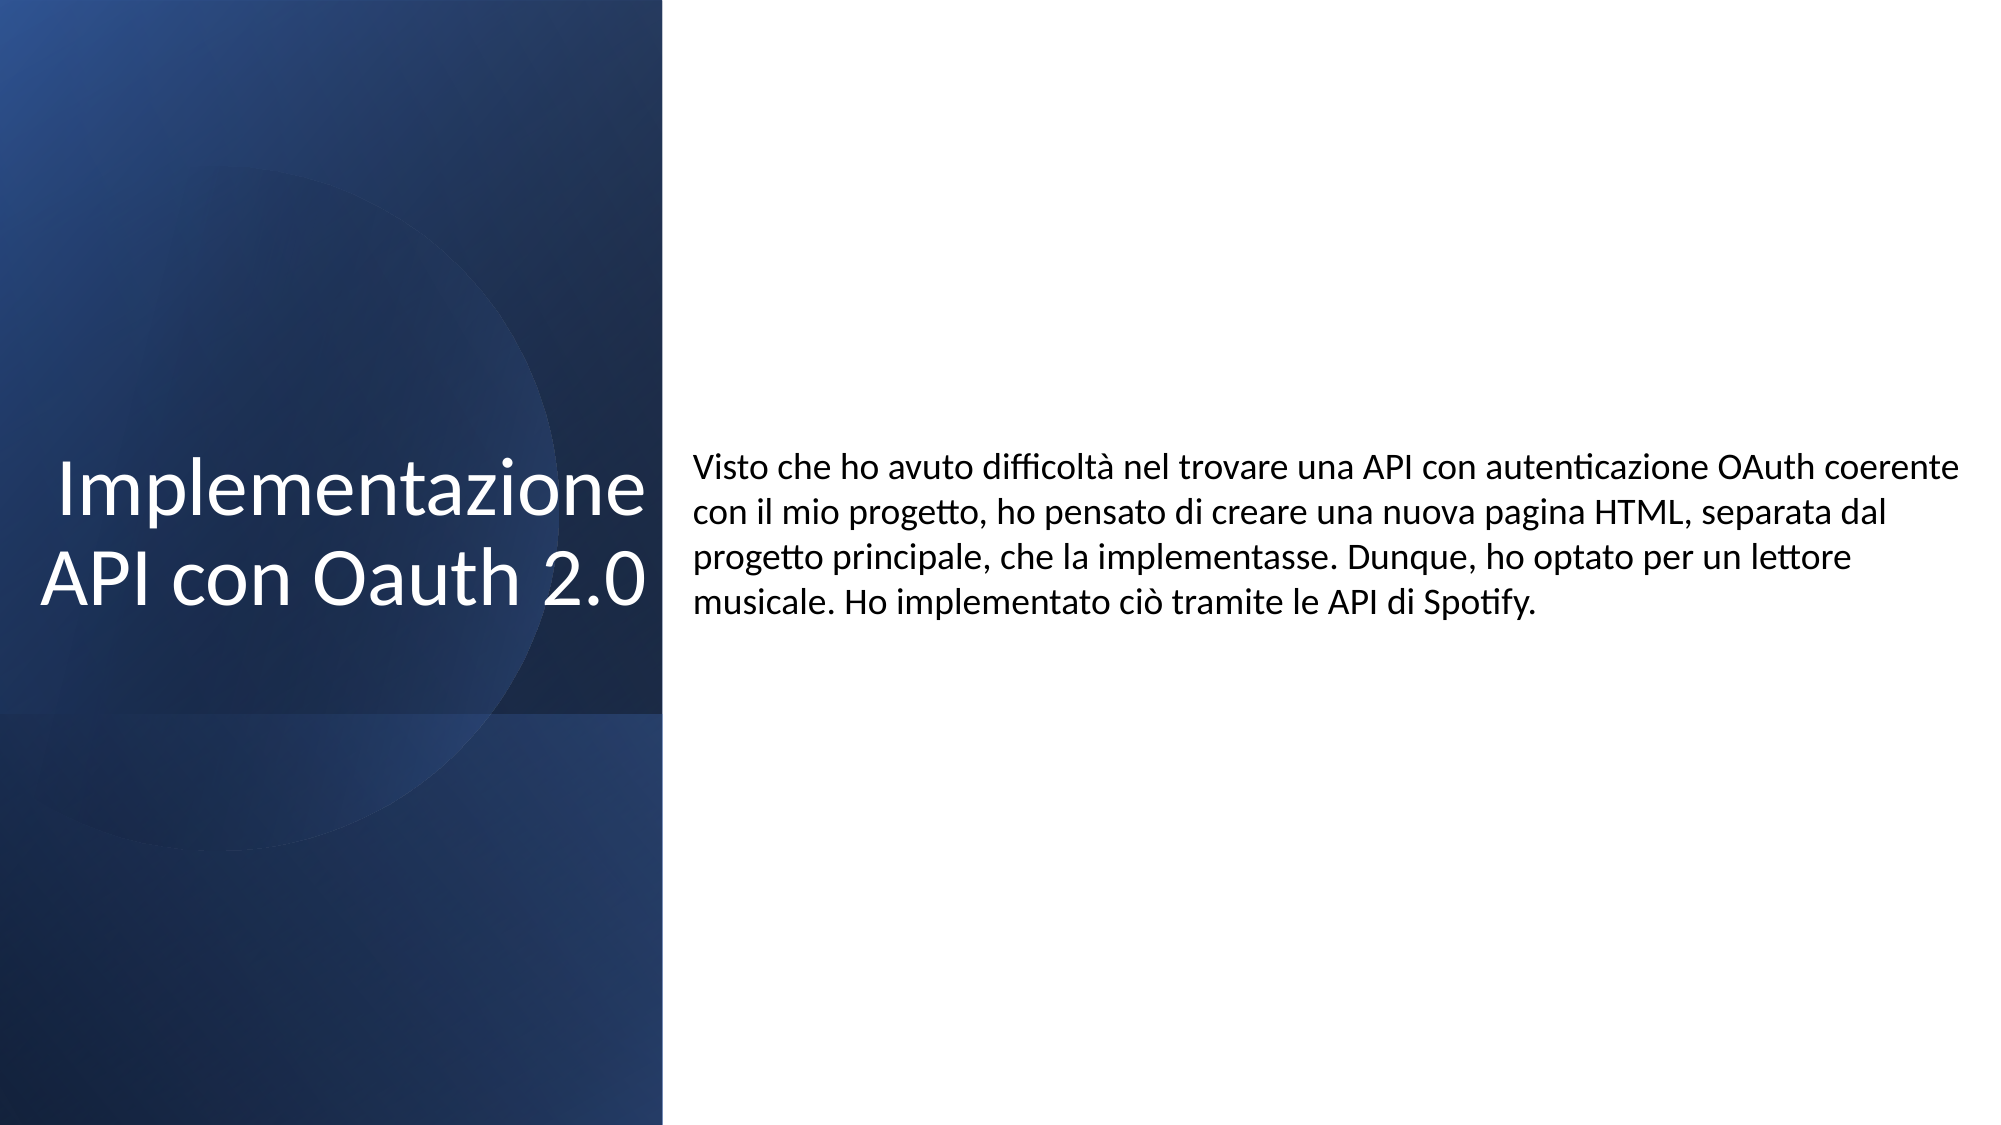

# Implementazione API con Oauth 2.0

Visto che ho avuto difficoltà nel trovare una API con autenticazione OAuth coerente con il mio progetto, ho pensato di creare una nuova pagina HTML, separata dal progetto principale, che la implementasse. Dunque, ho optato per un lettore musicale. Ho implementato ciò tramite le API di Spotify.